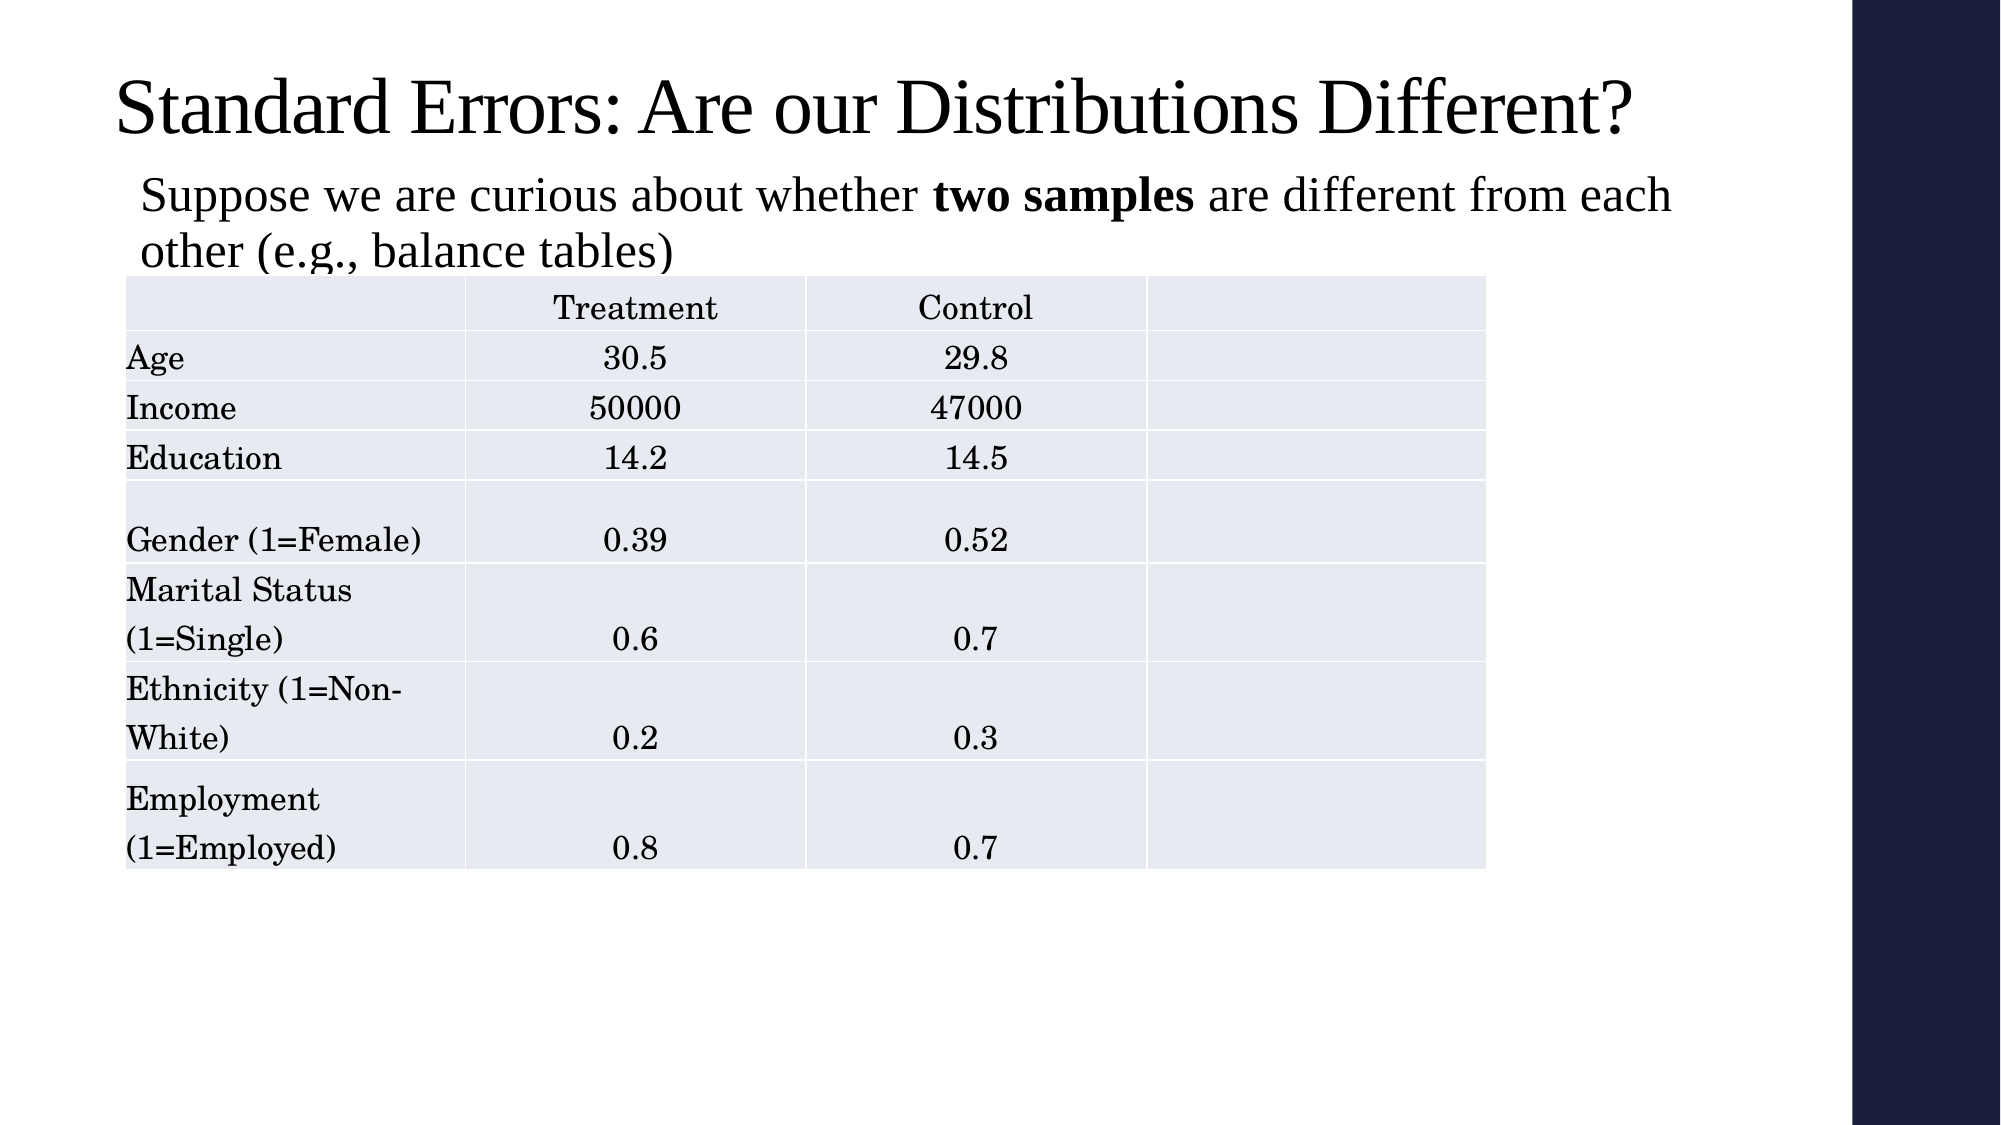

# Standard Errors: Are our Distributions Different?
Suppose we are curious about whether two samples are different from each other (e.g., balance tables)

|  | Treatment | Control |  |
| --- | --- | --- | --- |
| Age | 30.5 | 29.8 |  |
| Income | 50000 | 47000 |  |
| Education | 14.2 | 14.5 |  |
| Gender (1=Female) | 0.39 | 0.52 |  |
| Marital Status (1=Single) | 0.6 | 0.7 |  |
| Ethnicity (1=Non-White) | 0.2 | 0.3 |  |
| Employment (1=Employed) | 0.8 | 0.7 |  |